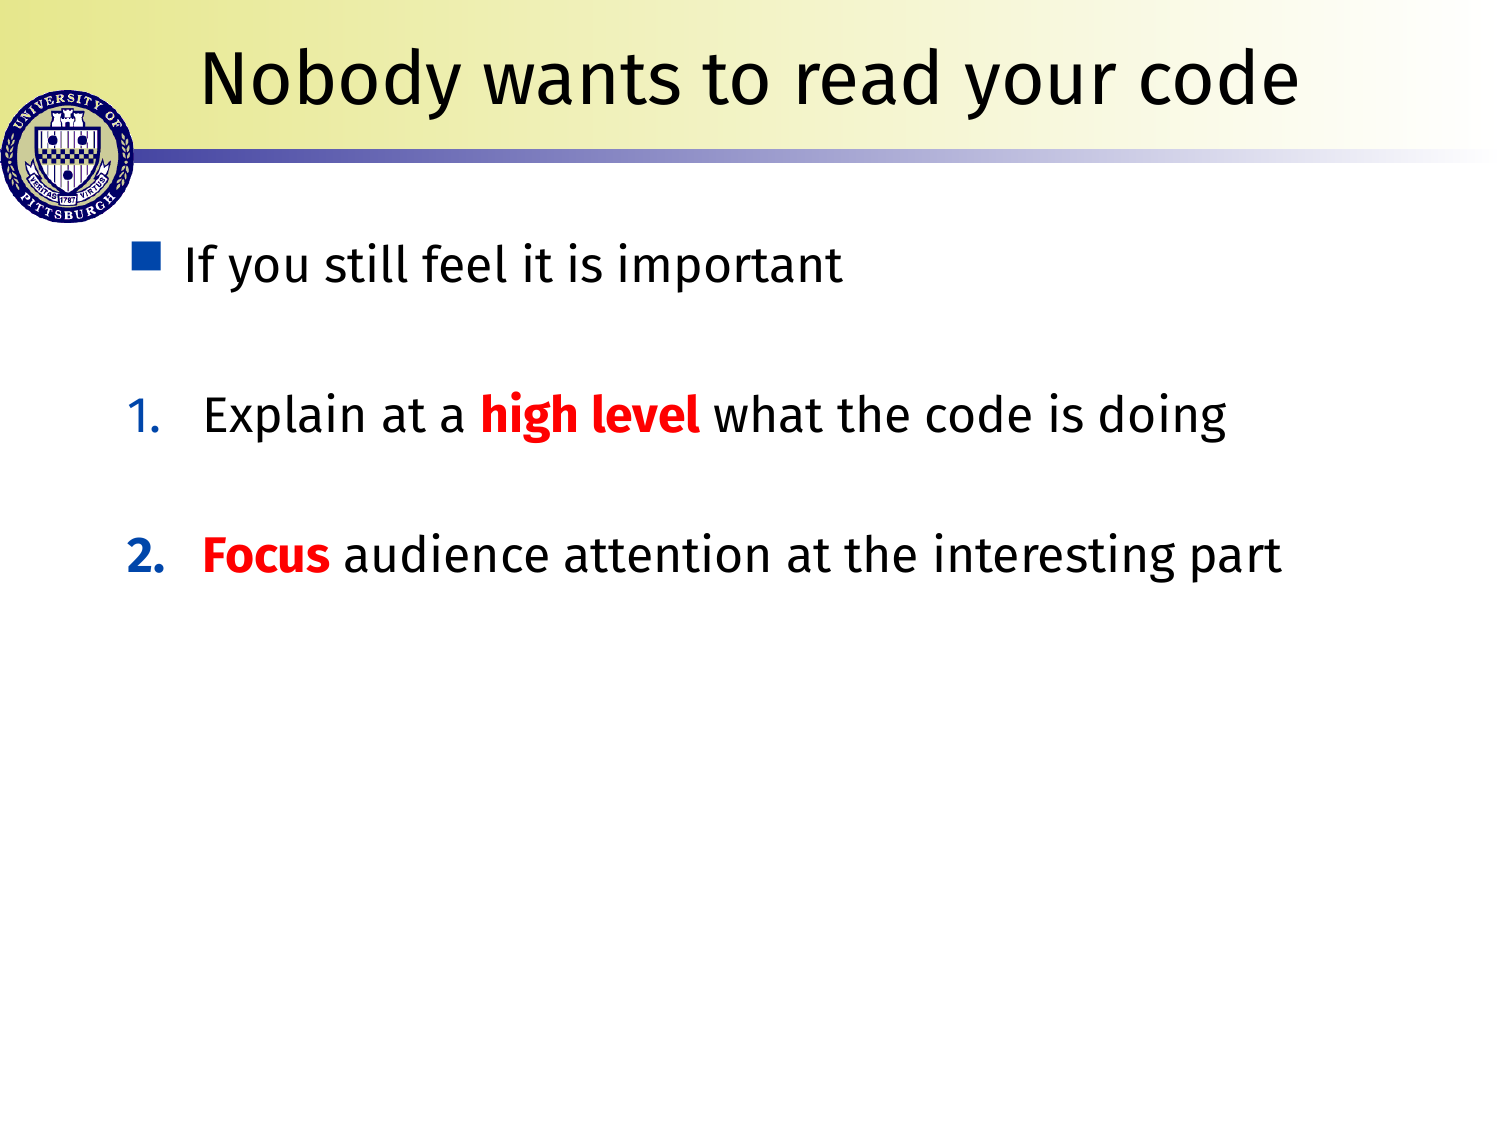

# Nobody wants to read your code
If you still feel it is important

Explain at a high level what the code is doing

Focus audience attention at the interesting part